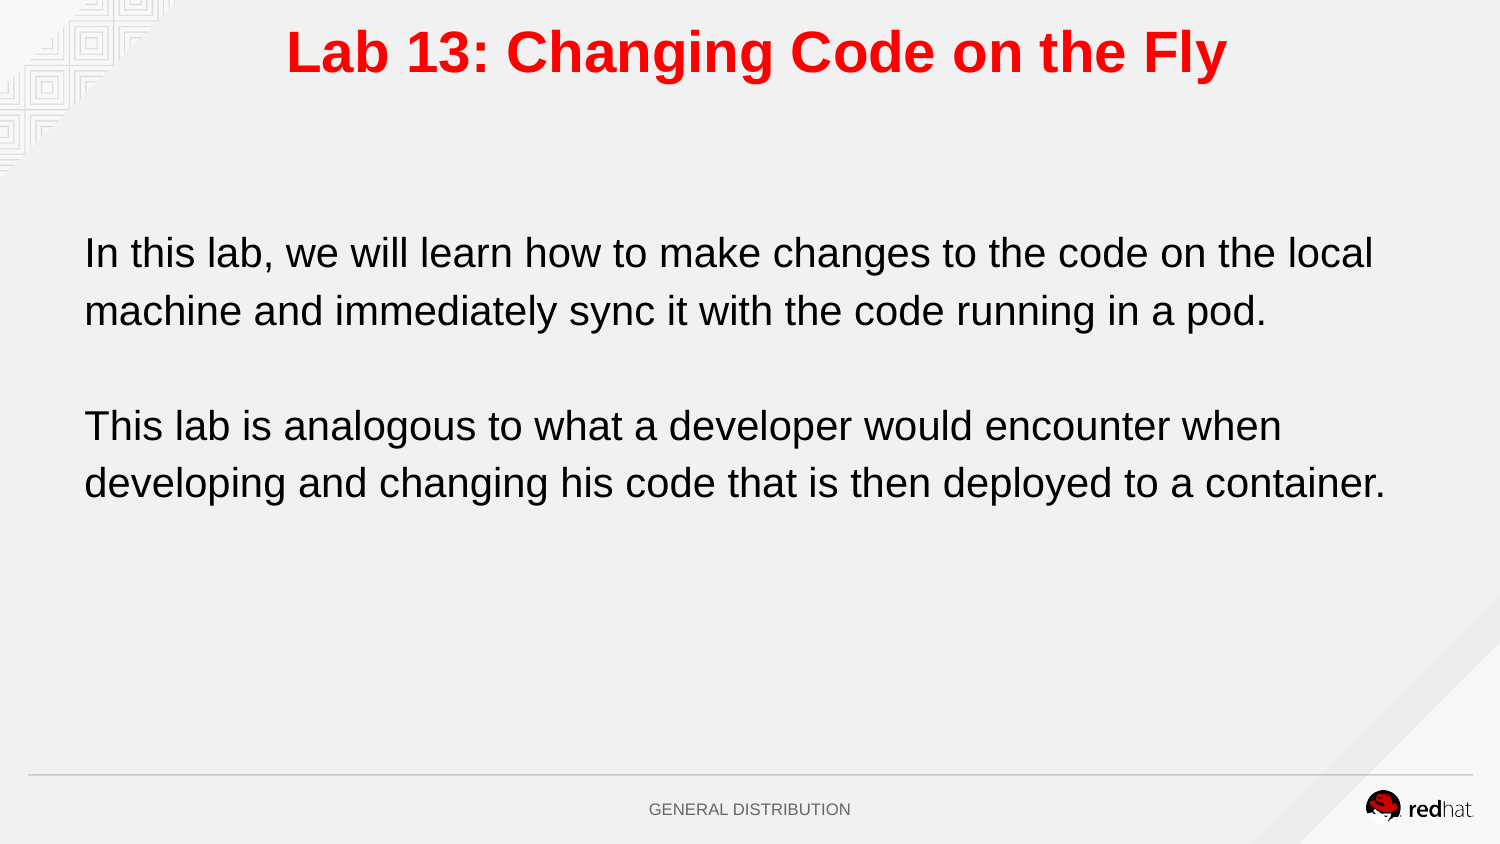

# Lab 13: Changing Code on the Fly
In this lab, we will learn how to make changes to the code on the local machine and immediately sync it with the code running in a pod.

This lab is analogous to what a developer would encounter when developing and changing his code that is then deployed to a container.